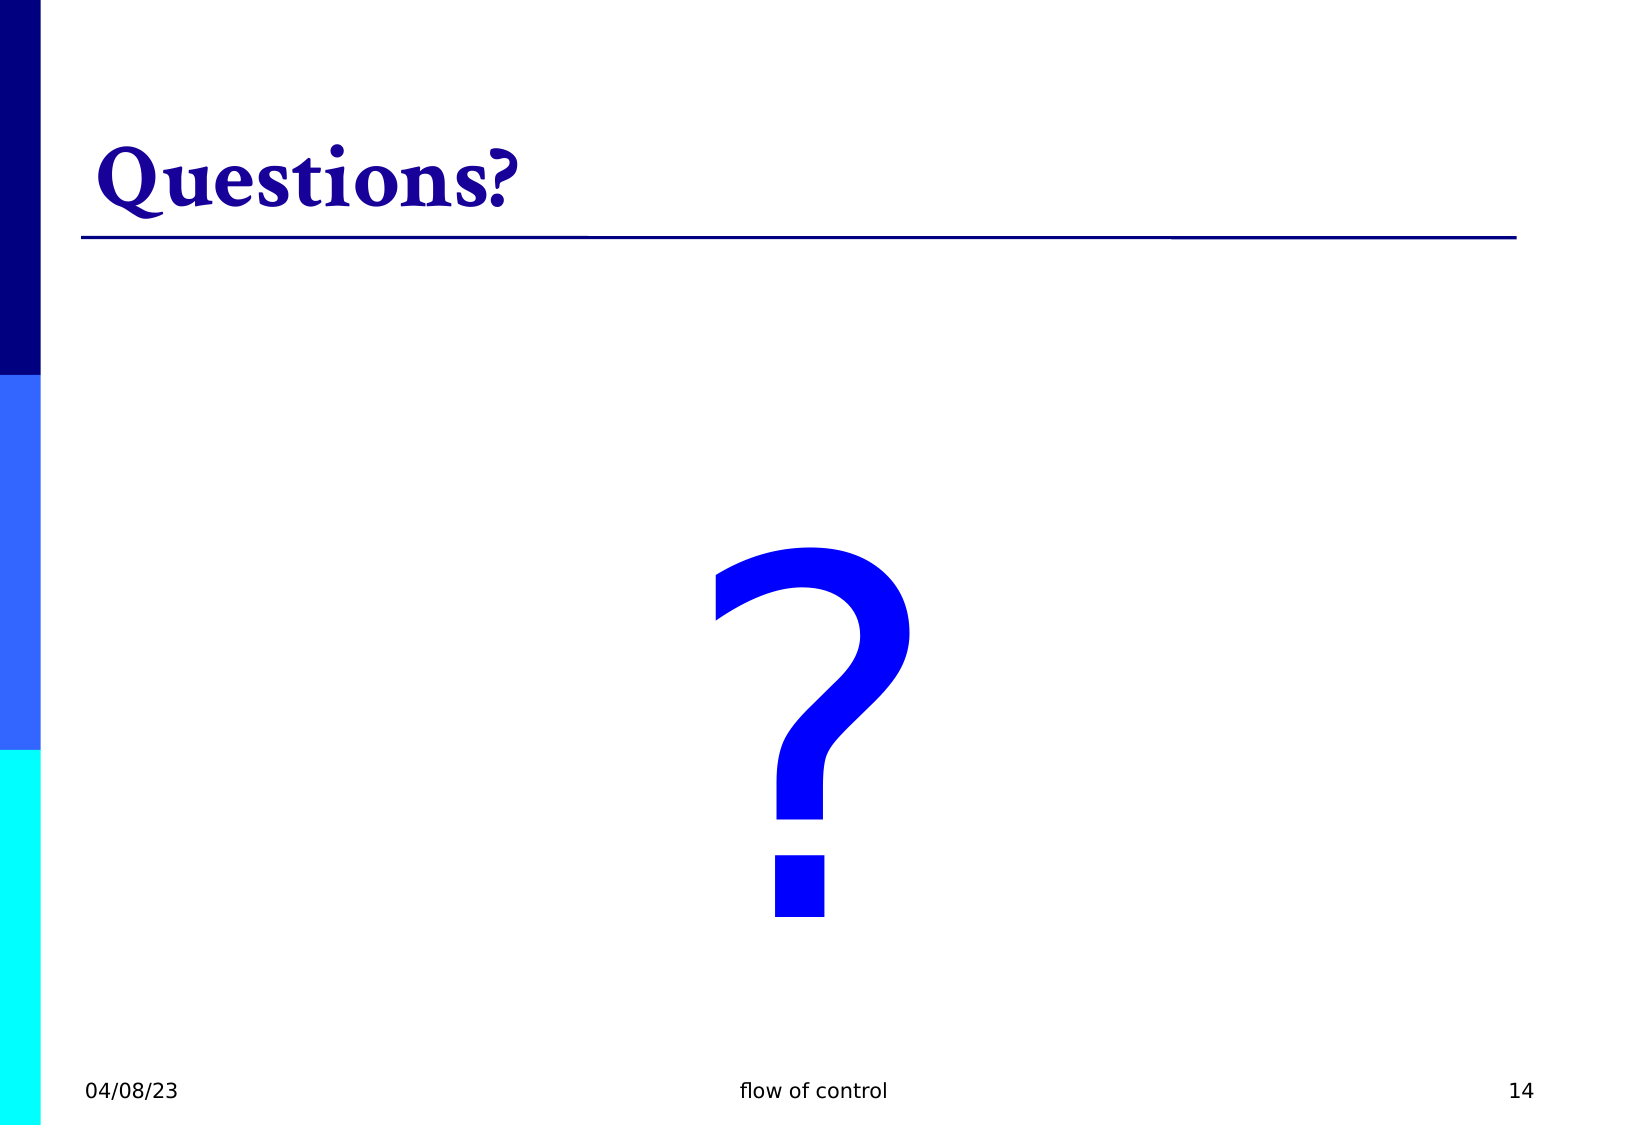

# Questions?
?
04/08/23
flow of control
14